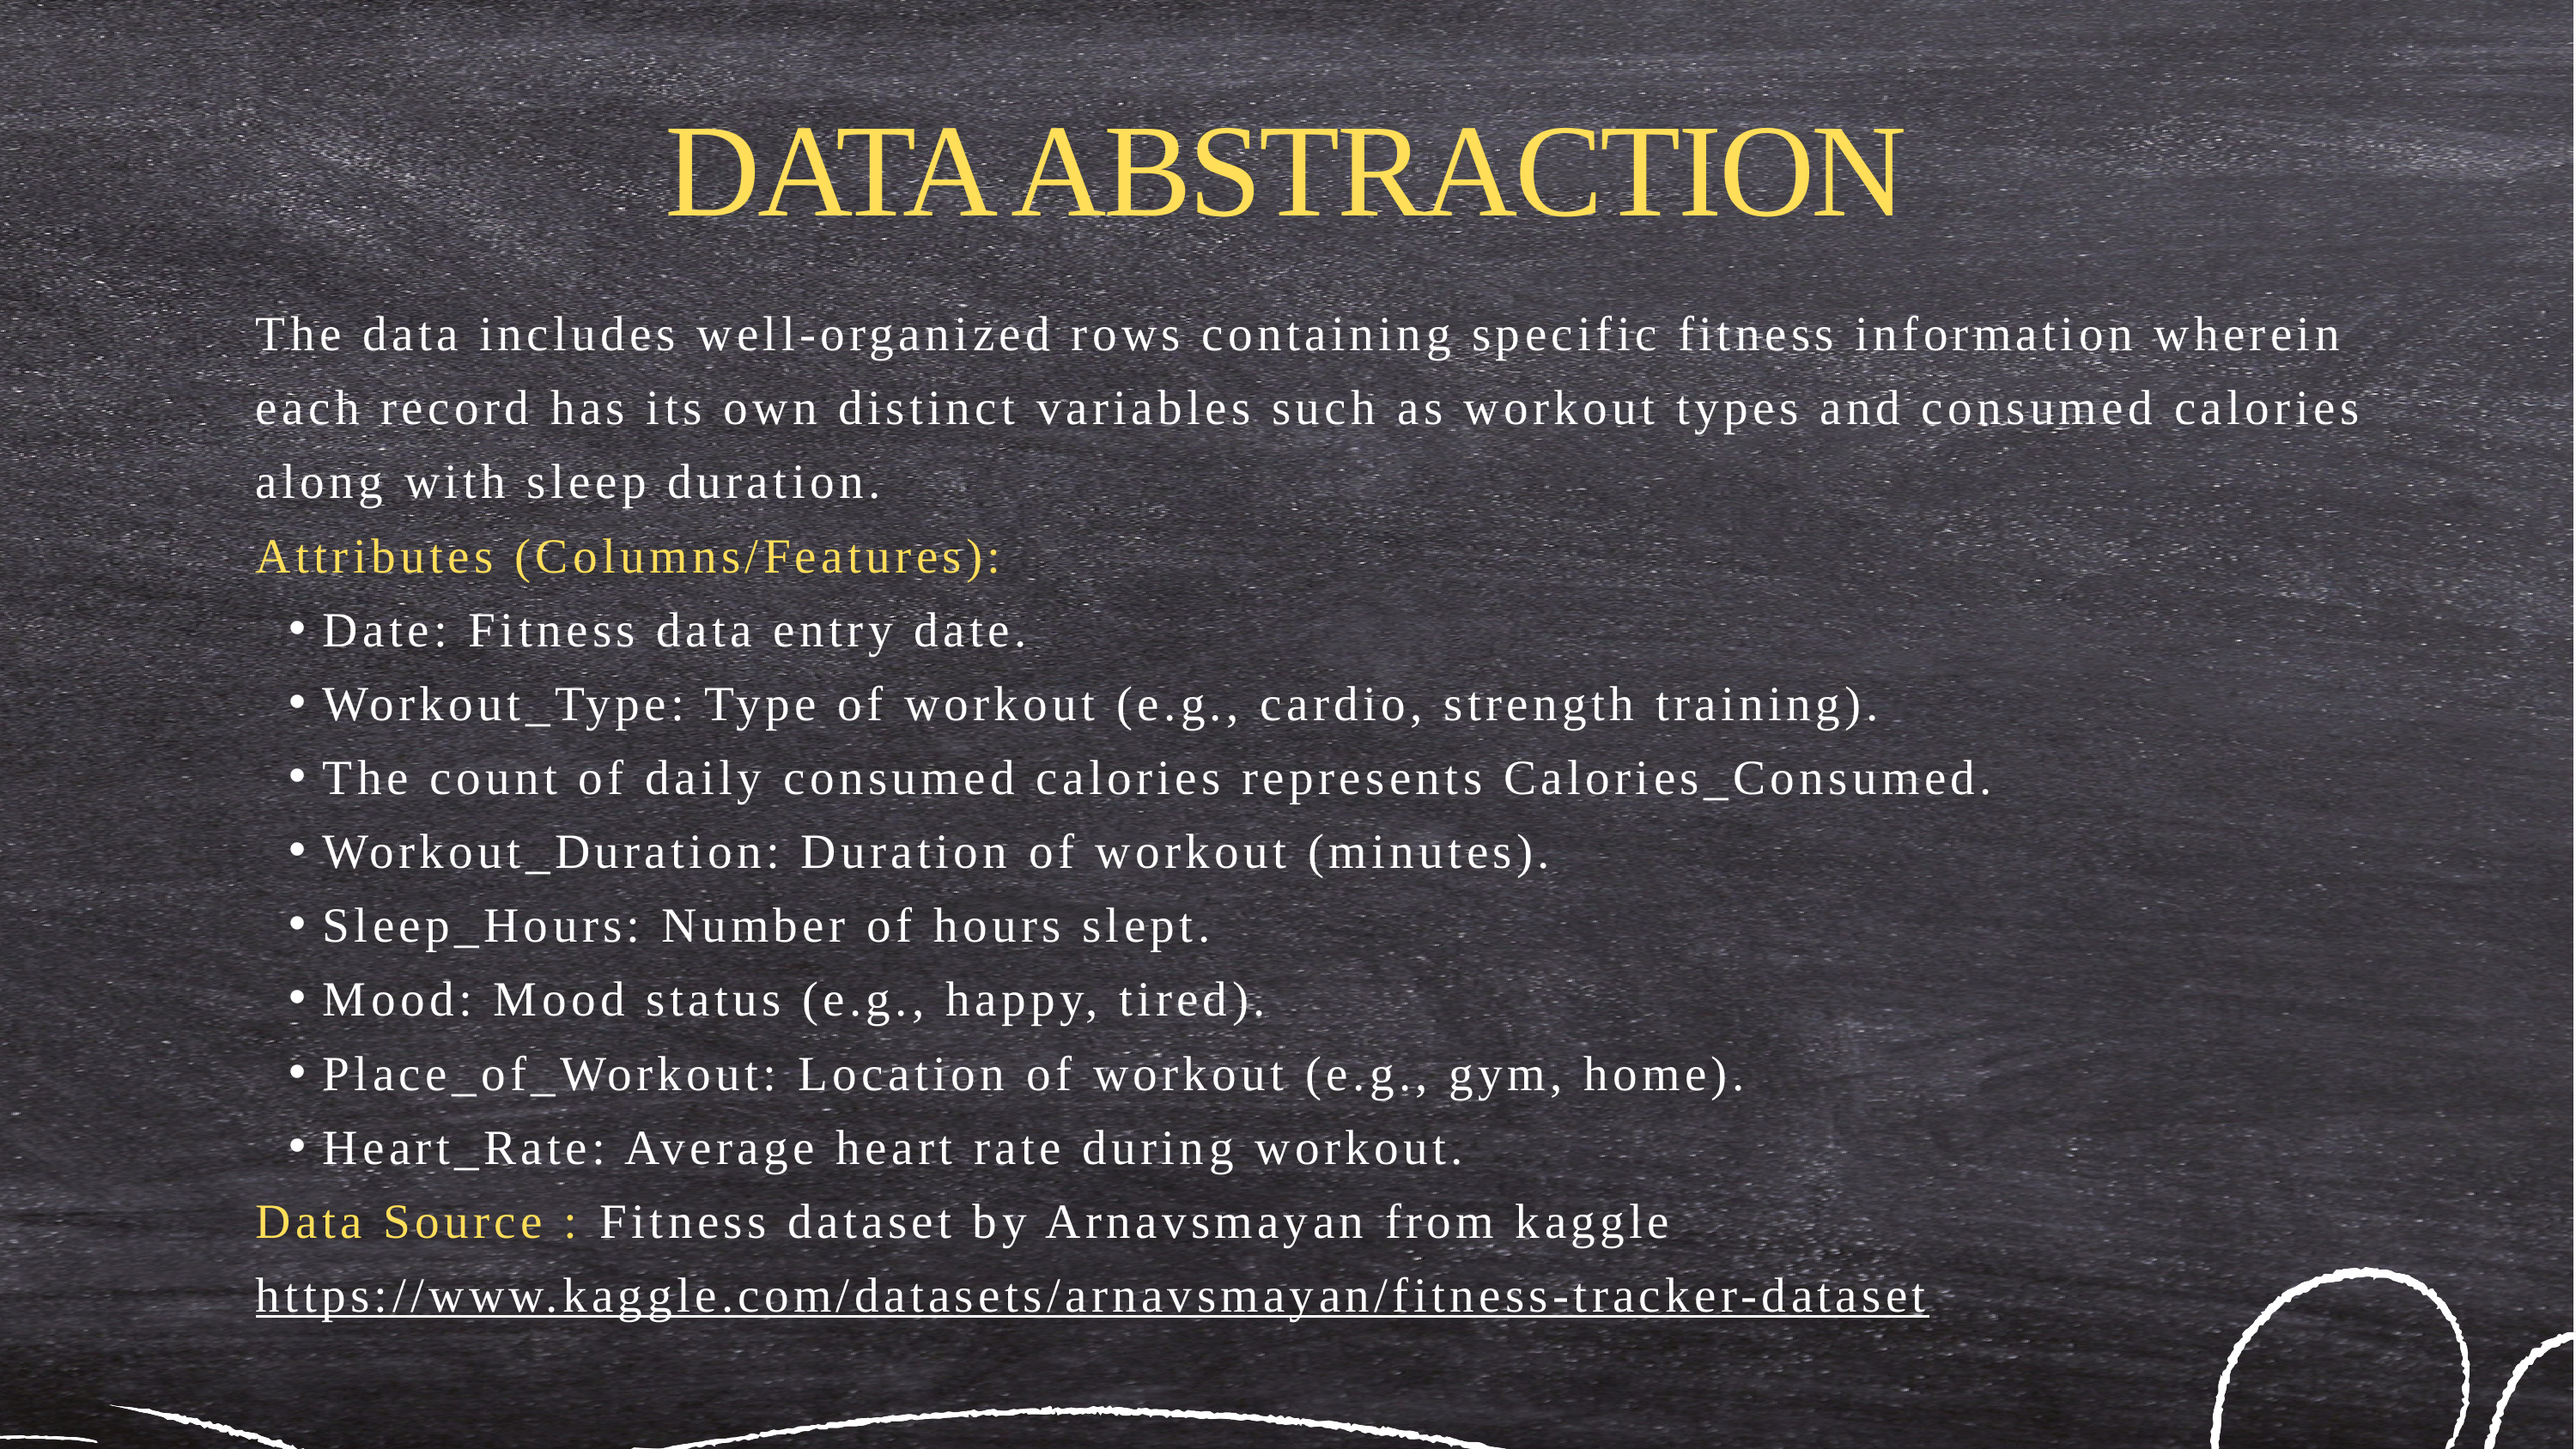

DATA ABSTRACTION
The data includes well-organized rows containing specific fitness information wherein each record has its own distinct variables such as workout types and consumed calories along with sleep duration.
Attributes (Columns/Features):
Date: Fitness data entry date.
Workout_Type: Type of workout (e.g., cardio, strength training).
The count of daily consumed calories represents Calories_Consumed.
Workout_Duration: Duration of workout (minutes).
Sleep_Hours: Number of hours slept.
Mood: Mood status (e.g., happy, tired).
Place_of_Workout: Location of workout (e.g., gym, home).
Heart_Rate: Average heart rate during workout.
Data Source : Fitness dataset by Arnavsmayan from kaggle
https://www.kaggle.com/datasets/arnavsmayan/fitness-tracker-dataset

.